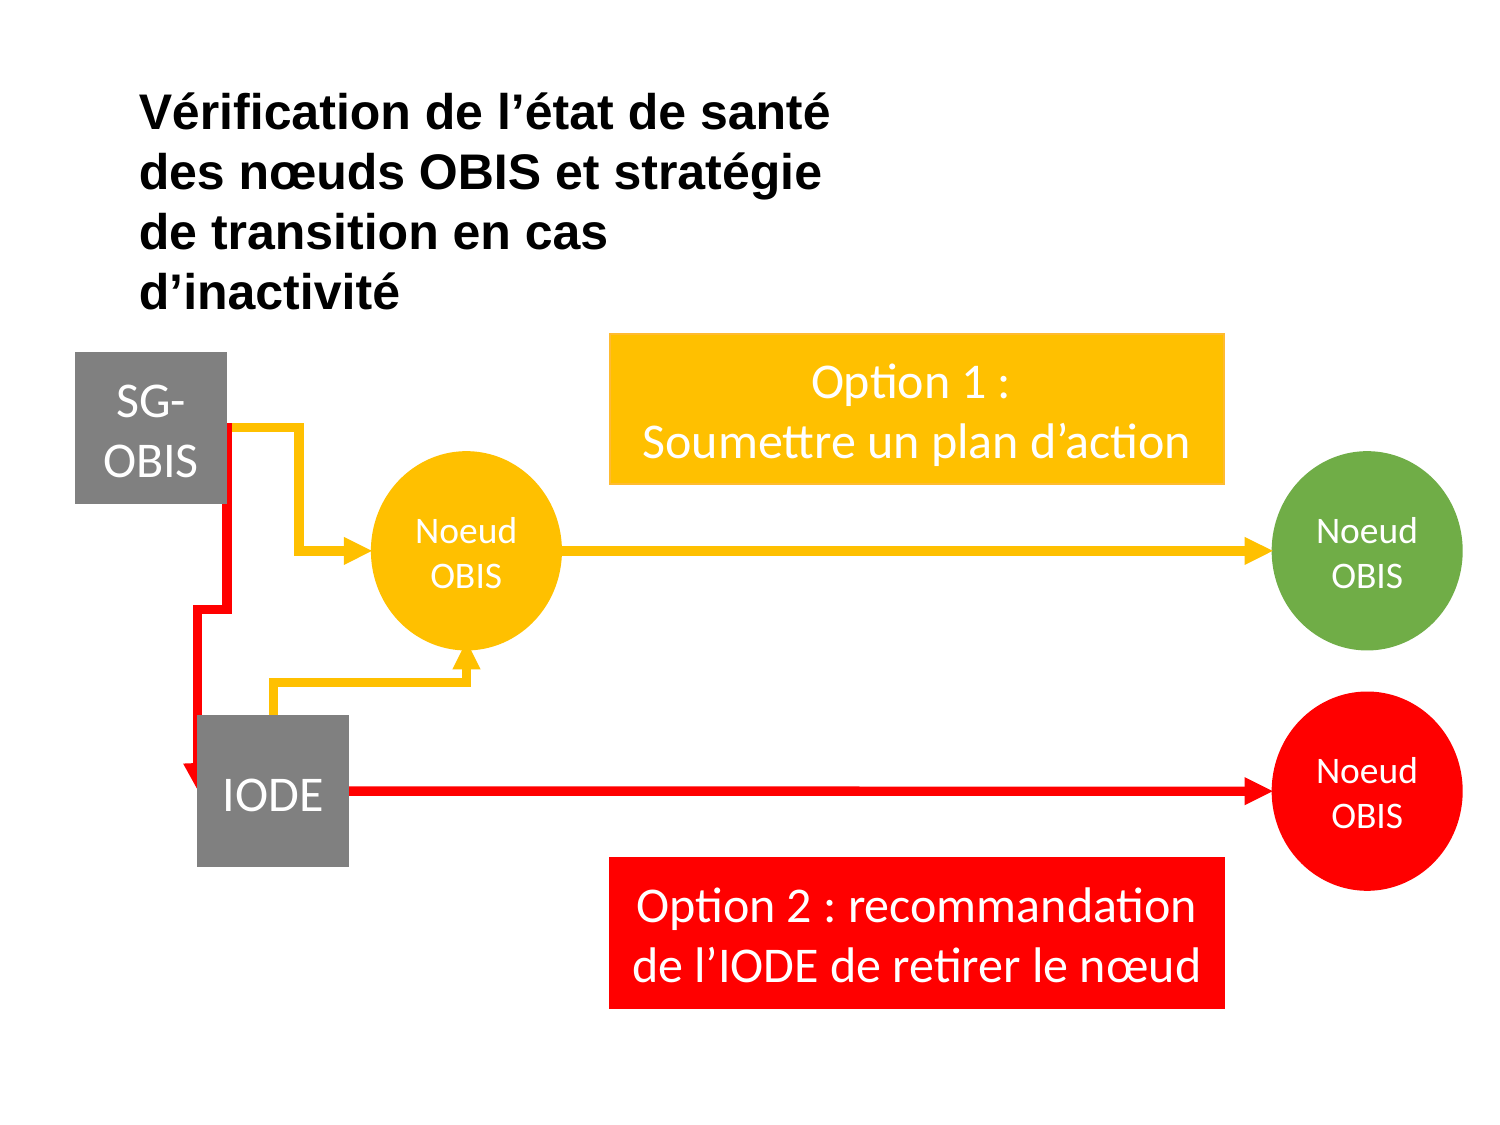

Vérification de l’état de santé des nœuds OBIS et stratégie de transition en cas d’inactivité
Option 1 :
Soumettre un plan d’action
SG-OBIS
Noeud
OBIS
Noeud OBIS
Noeud OBIS
IODE
Option 2 : recommandation de l’IODE de retirer le nœud